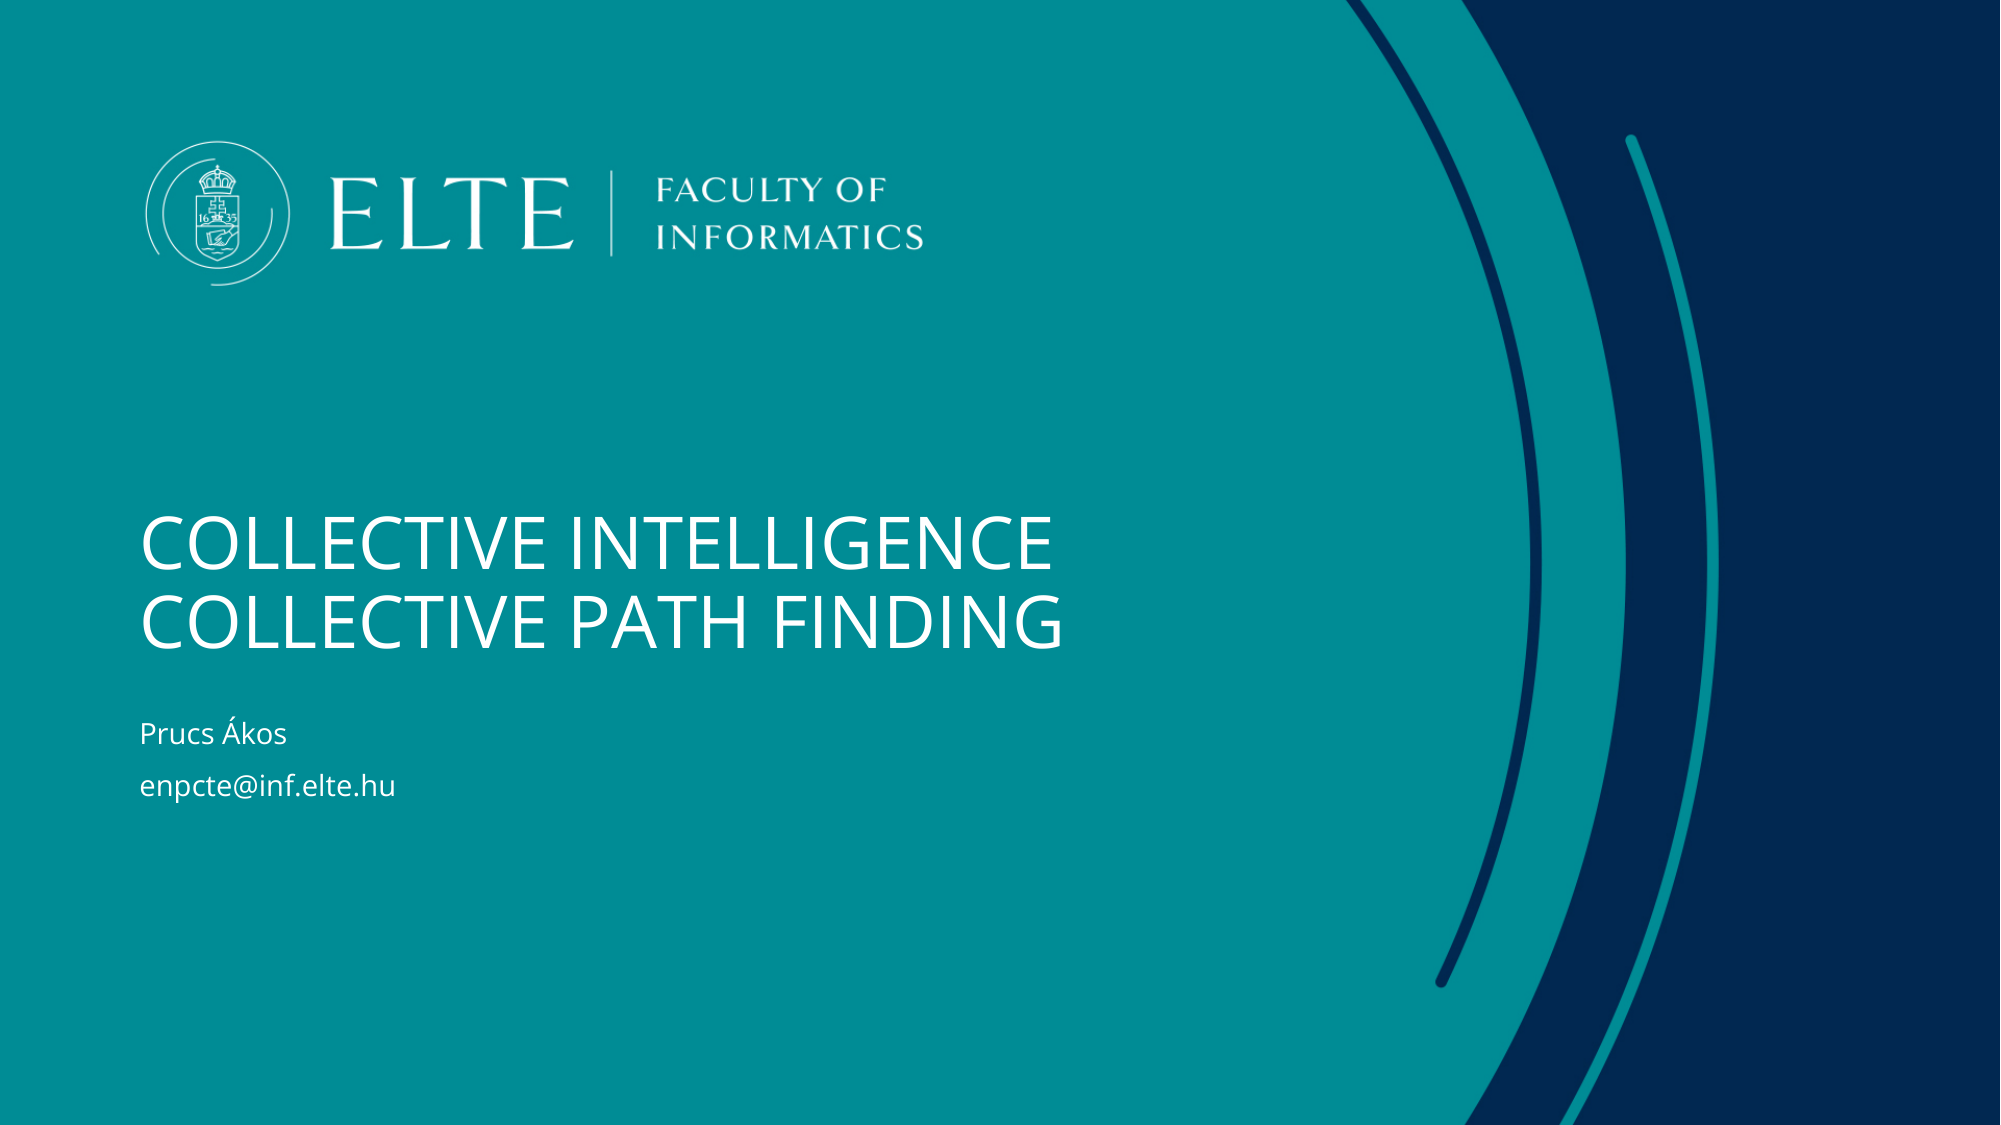

# COLLECTIVE INTELLIGENCE COLLECTIVE PATH FINDING
Prucs Ákos
enpcte@inf.elte.hu